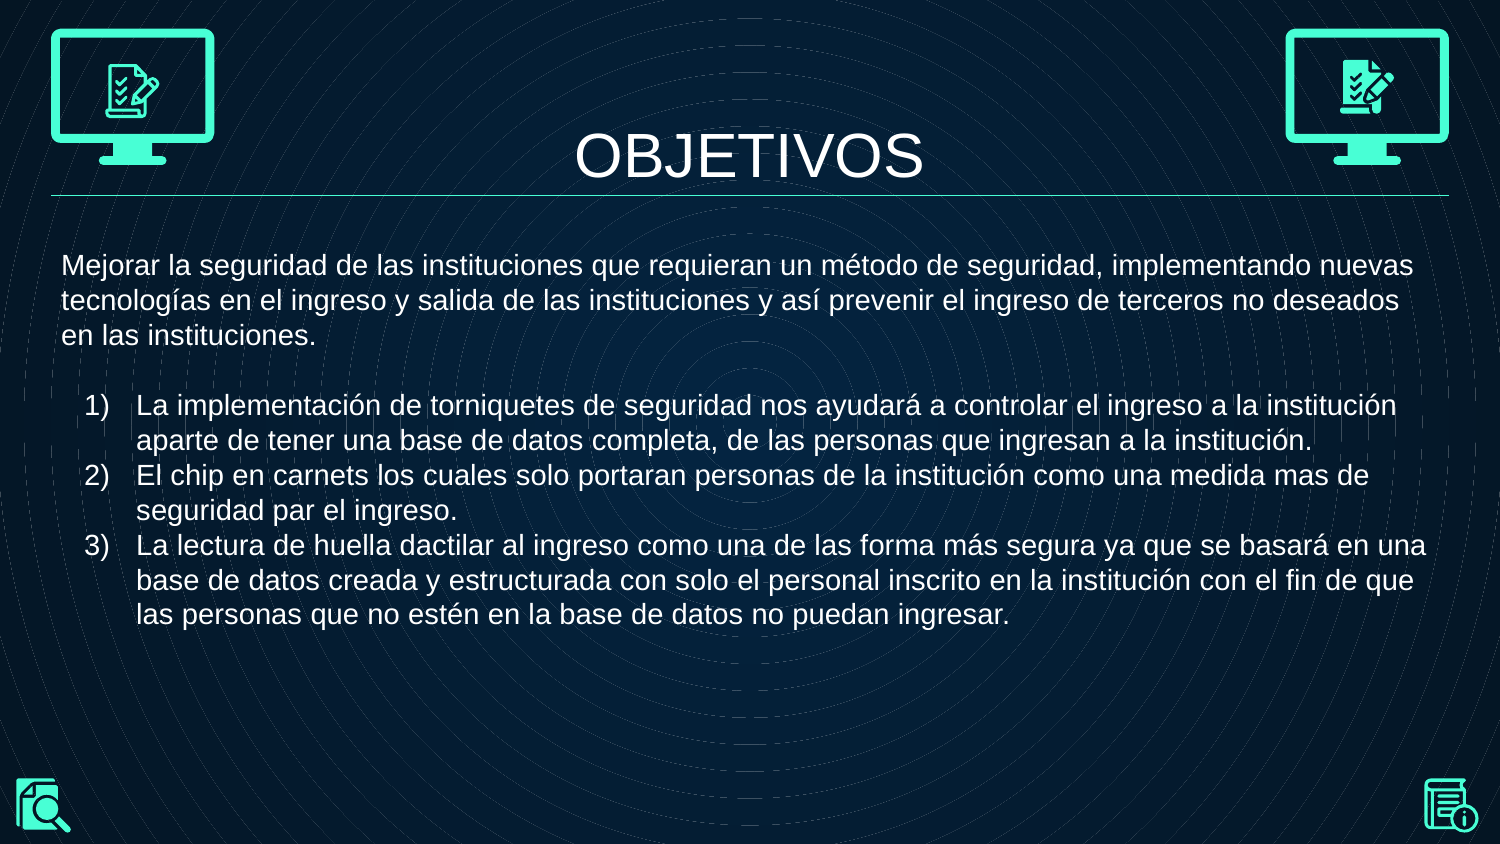

OBJETIVOS
Mejorar la seguridad de las instituciones que requieran un método de seguridad, implementando nuevas tecnologías en el ingreso y salida de las instituciones y así prevenir el ingreso de terceros no deseados en las instituciones.

La implementación de torniquetes de seguridad nos ayudará a controlar el ingreso a la institución aparte de tener una base de datos completa, de las personas que ingresan a la institución.
El chip en carnets los cuales solo portaran personas de la institución como una medida mas de seguridad par el ingreso.
La lectura de huella dactilar al ingreso como una de las forma más segura ya que se basará en una base de datos creada y estructurada con solo el personal inscrito en la institución con el fin de que las personas que no estén en la base de datos no puedan ingresar.